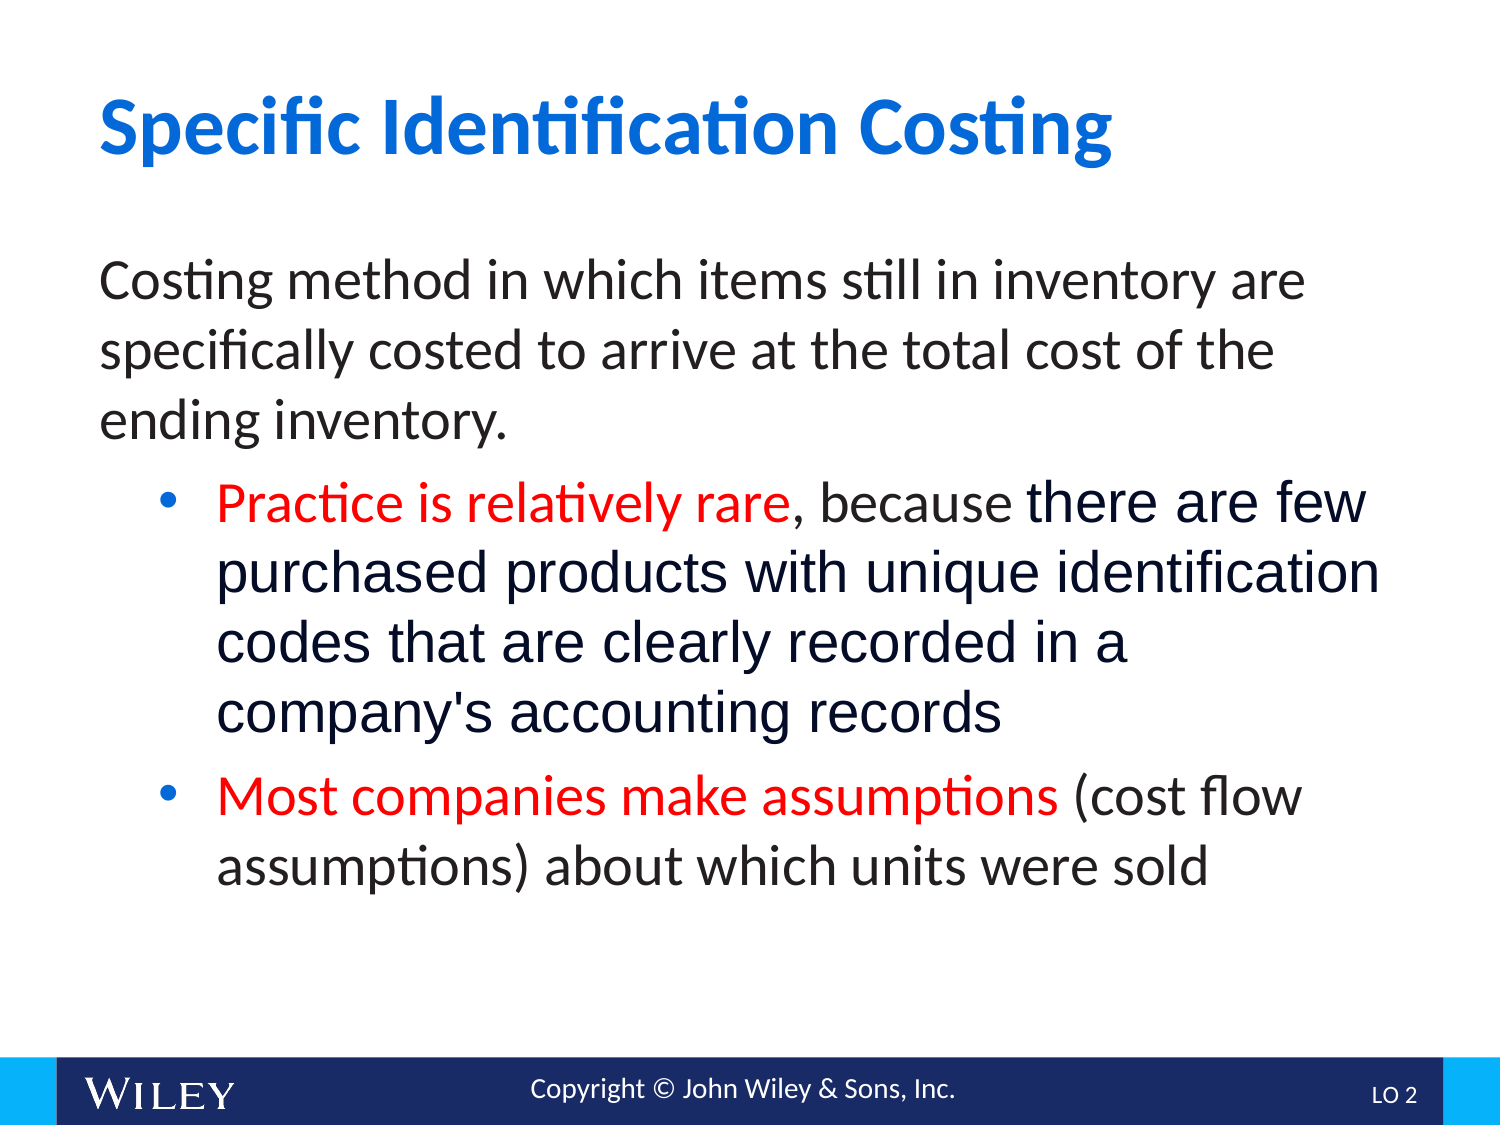

# Specific Identification Costing
Costing method in which items still in inventory are specifically costed to arrive at the total cost of the ending inventory.
Practice is relatively rare, because there are few purchased products with unique identification codes that are clearly recorded in a company's accounting records
Most companies make assumptions (cost flow assumptions) about which units were sold
L O 2